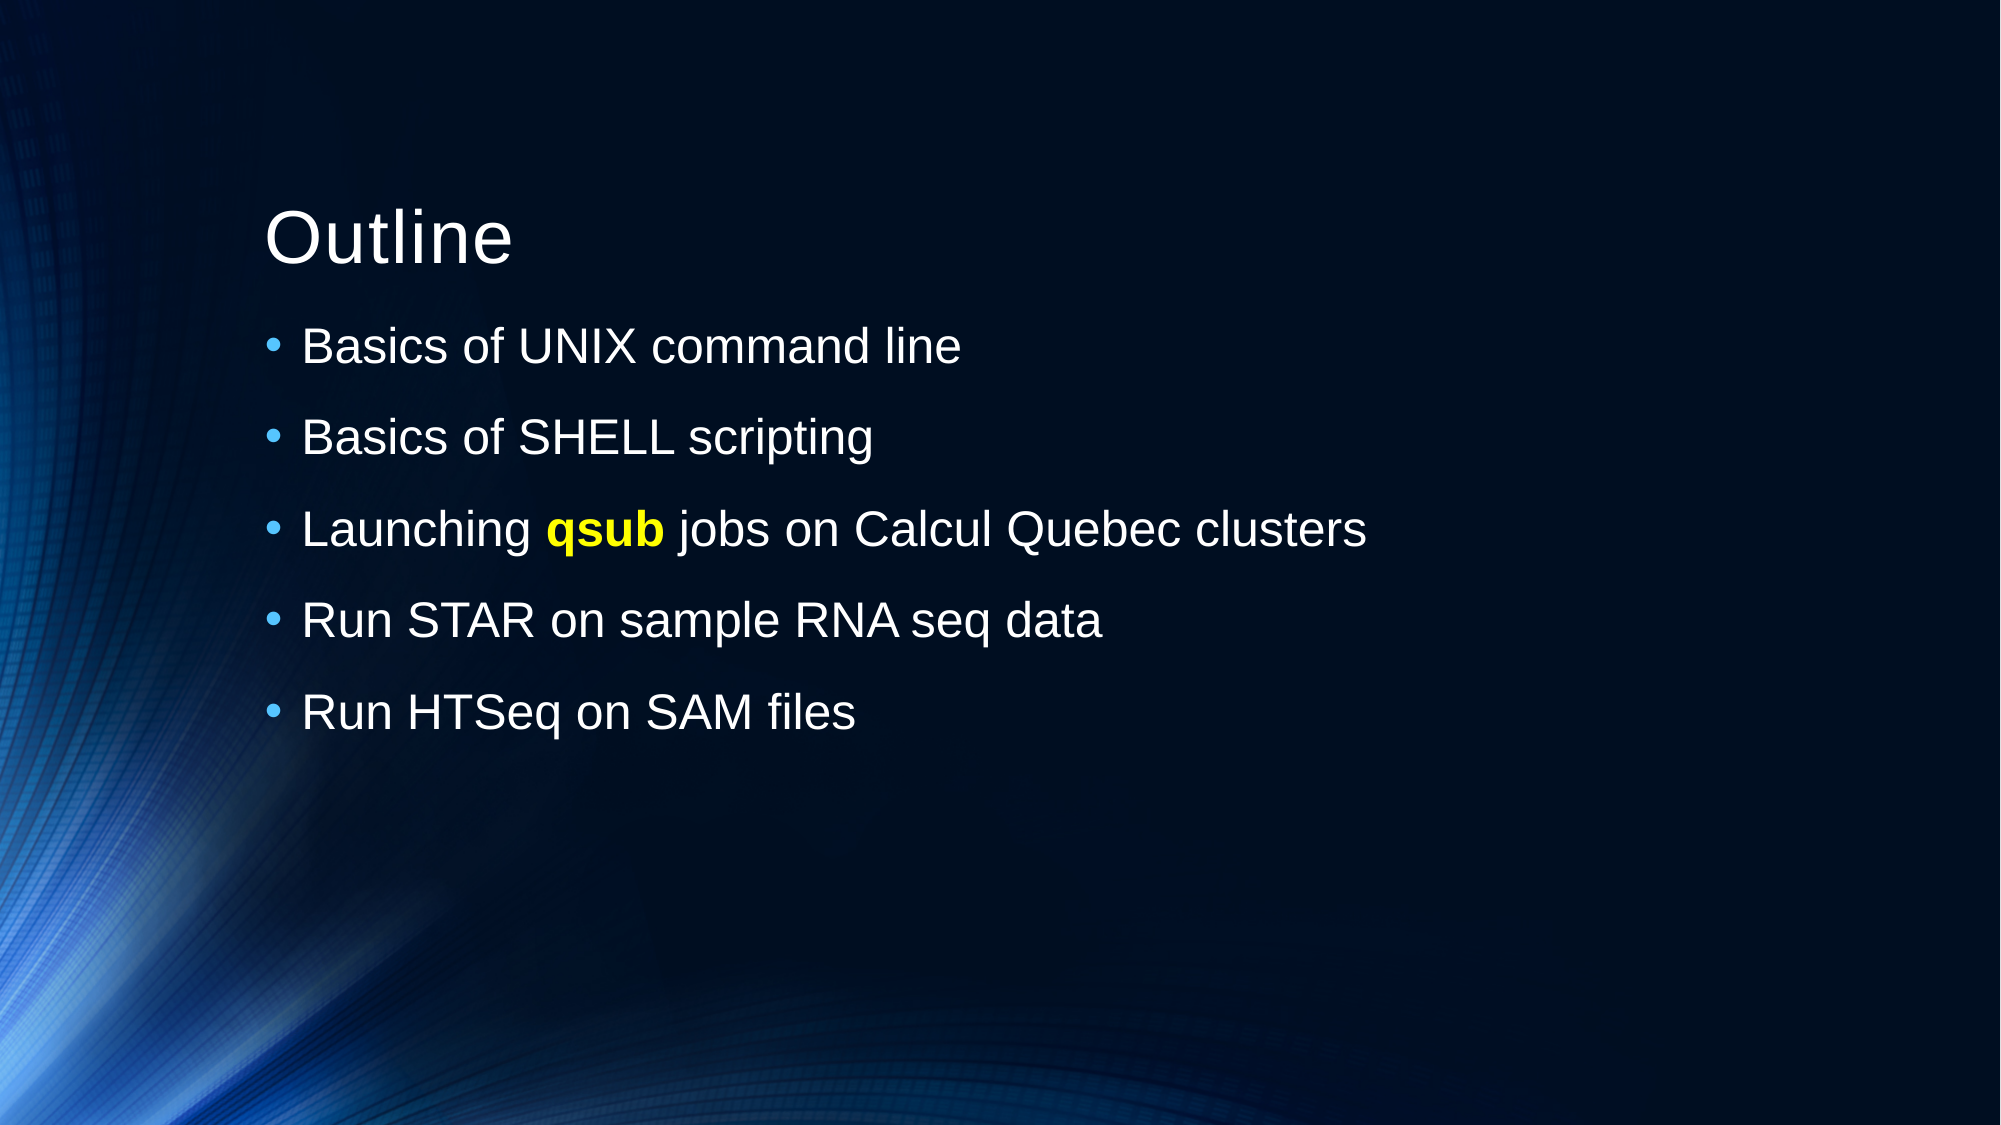

# Outline
Basics of UNIX command line
Basics of SHELL scripting
Launching qsub jobs on Calcul Quebec clusters
Run STAR on sample RNA seq data
Run HTSeq on SAM files